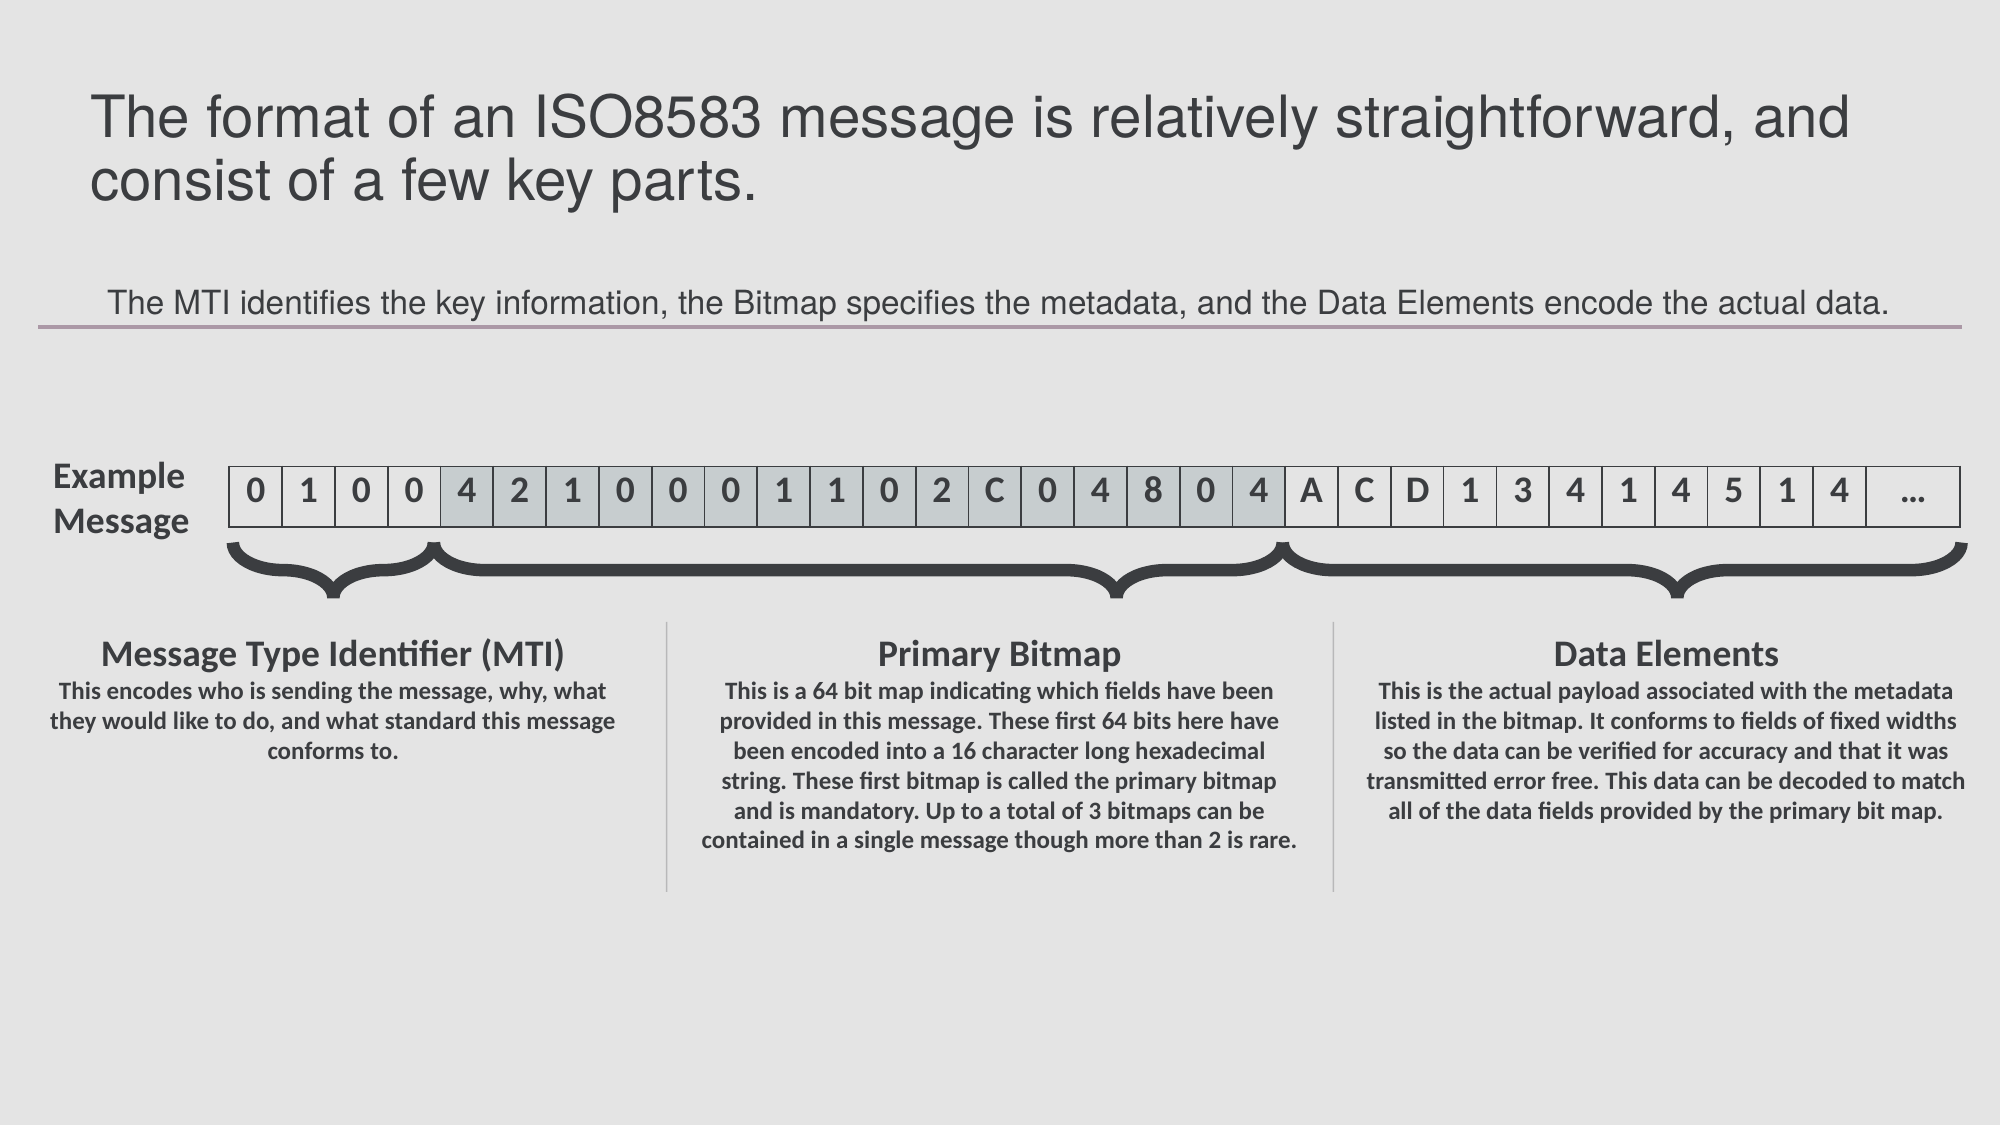

# The format of an ISO8583 message is relatively straightforward, and consist of a few key parts.

The MTI identifies the key information, the Bitmap specifies the metadata, and the Data Elements encode the actual data.
Example Message
| 0 | 1 | 0 | 0 | 4 | 2 | 1 | 0 | 0 | 0 | 1 | 1 | 0 | 2 | C | 0 | 4 | 8 | 0 | 4 | A | C | D | 1 | 3 | 4 | 1 | 4 | 5 | 1 | 4 | … |
| --- | --- | --- | --- | --- | --- | --- | --- | --- | --- | --- | --- | --- | --- | --- | --- | --- | --- | --- | --- | --- | --- | --- | --- | --- | --- | --- | --- | --- | --- | --- | --- |

Message Type Identifier (MTI)
This encodes who is sending the message, why, what they would like to do, and what standard this message conforms to.
Primary Bitmap
This is a 64 bit map indicating which fields have been provided in this message. These first 64 bits here have been encoded into a 16 character long hexadecimal string. These first bitmap is called the primary bitmap and is mandatory. Up to a total of 3 bitmaps can be contained in a single message though more than 2 is rare.
Data Elements
This is the actual payload associated with the metadata listed in the bitmap. It conforms to fields of fixed widths so the data can be verified for accuracy and that it was transmitted error free. This data can be decoded to match all of the data fields provided by the primary bit map.